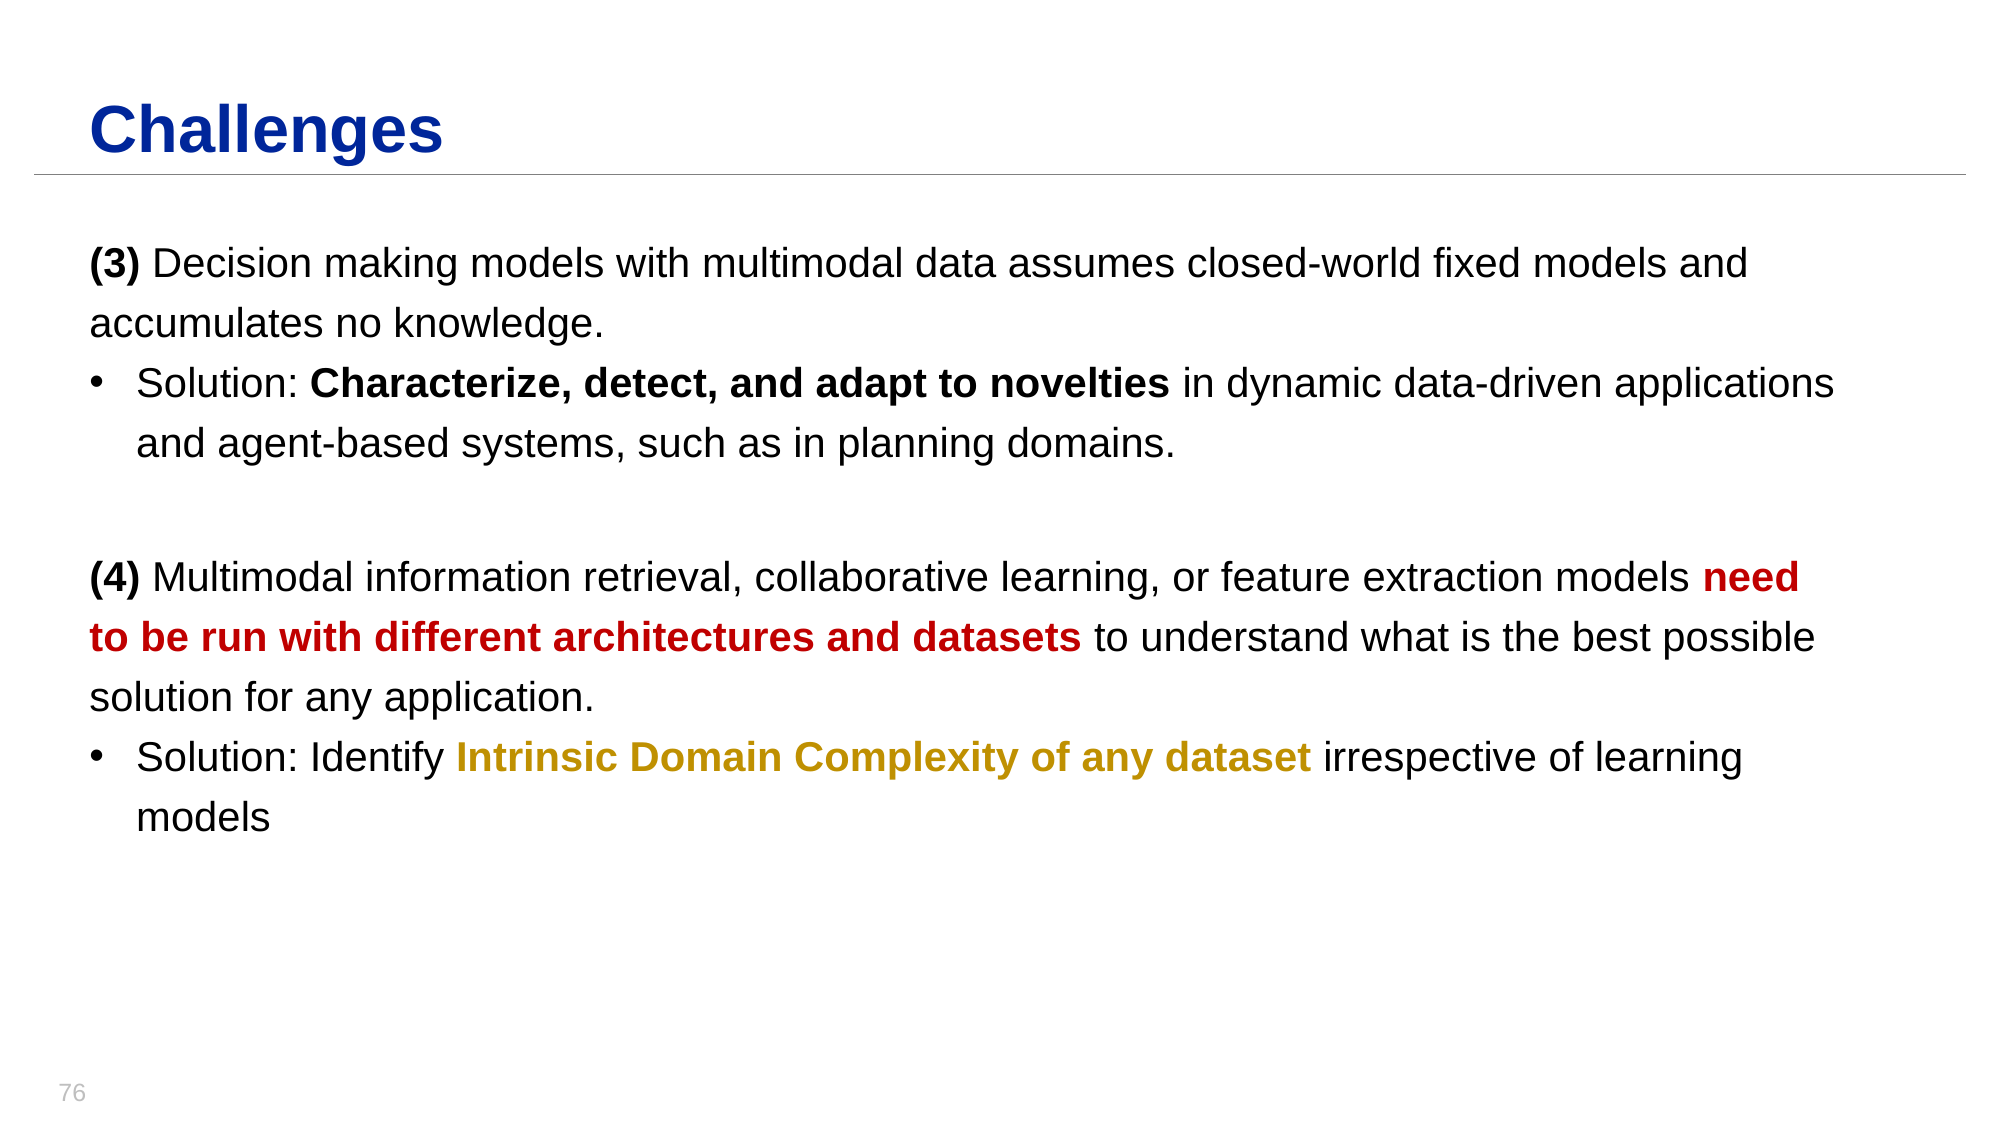

# Challenges
(3) Decision making models with multimodal data assumes closed-world fixed models and accumulates no knowledge.
Solution: Characterize, detect, and adapt to novelties in dynamic data-driven applications and agent-based systems, such as in planning domains.

(4) Multimodal information retrieval, collaborative learning, or feature extraction models need to be run with different architectures and datasets to understand what is the best possible solution for any application.
Solution: Identify Intrinsic Domain Complexity of any dataset irrespective of learning models
76